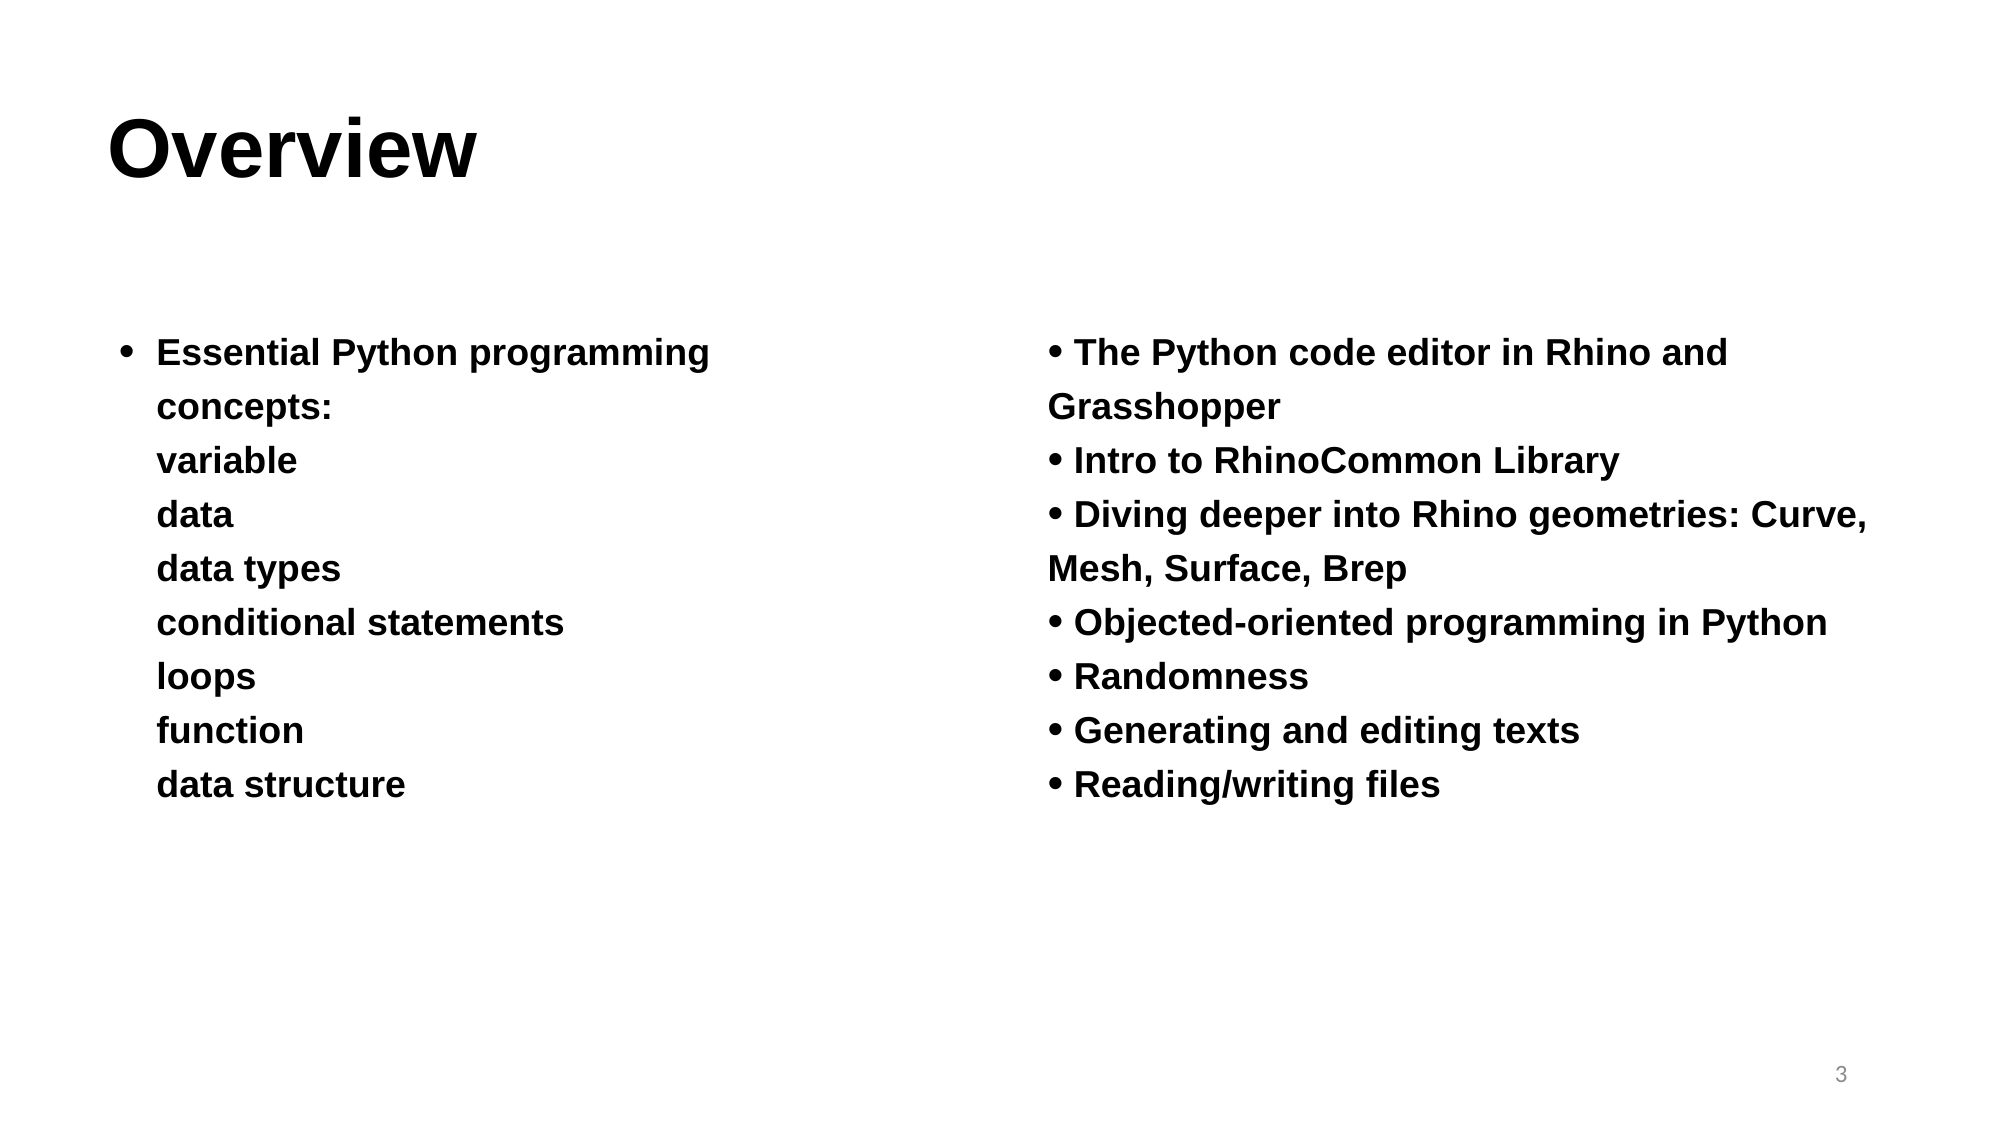

Overview
Essential Python programming concepts:
variable
data
data types
conditional statements
loops
function
data structure

 The Python code editor in Rhino and Grasshopper
 Intro to RhinoCommon Library
 Diving deeper into Rhino geometries: Curve, Mesh, Surface, Brep
 Objected-oriented programming in Python
 Randomness
 Generating and editing texts
 Reading/writing files

3